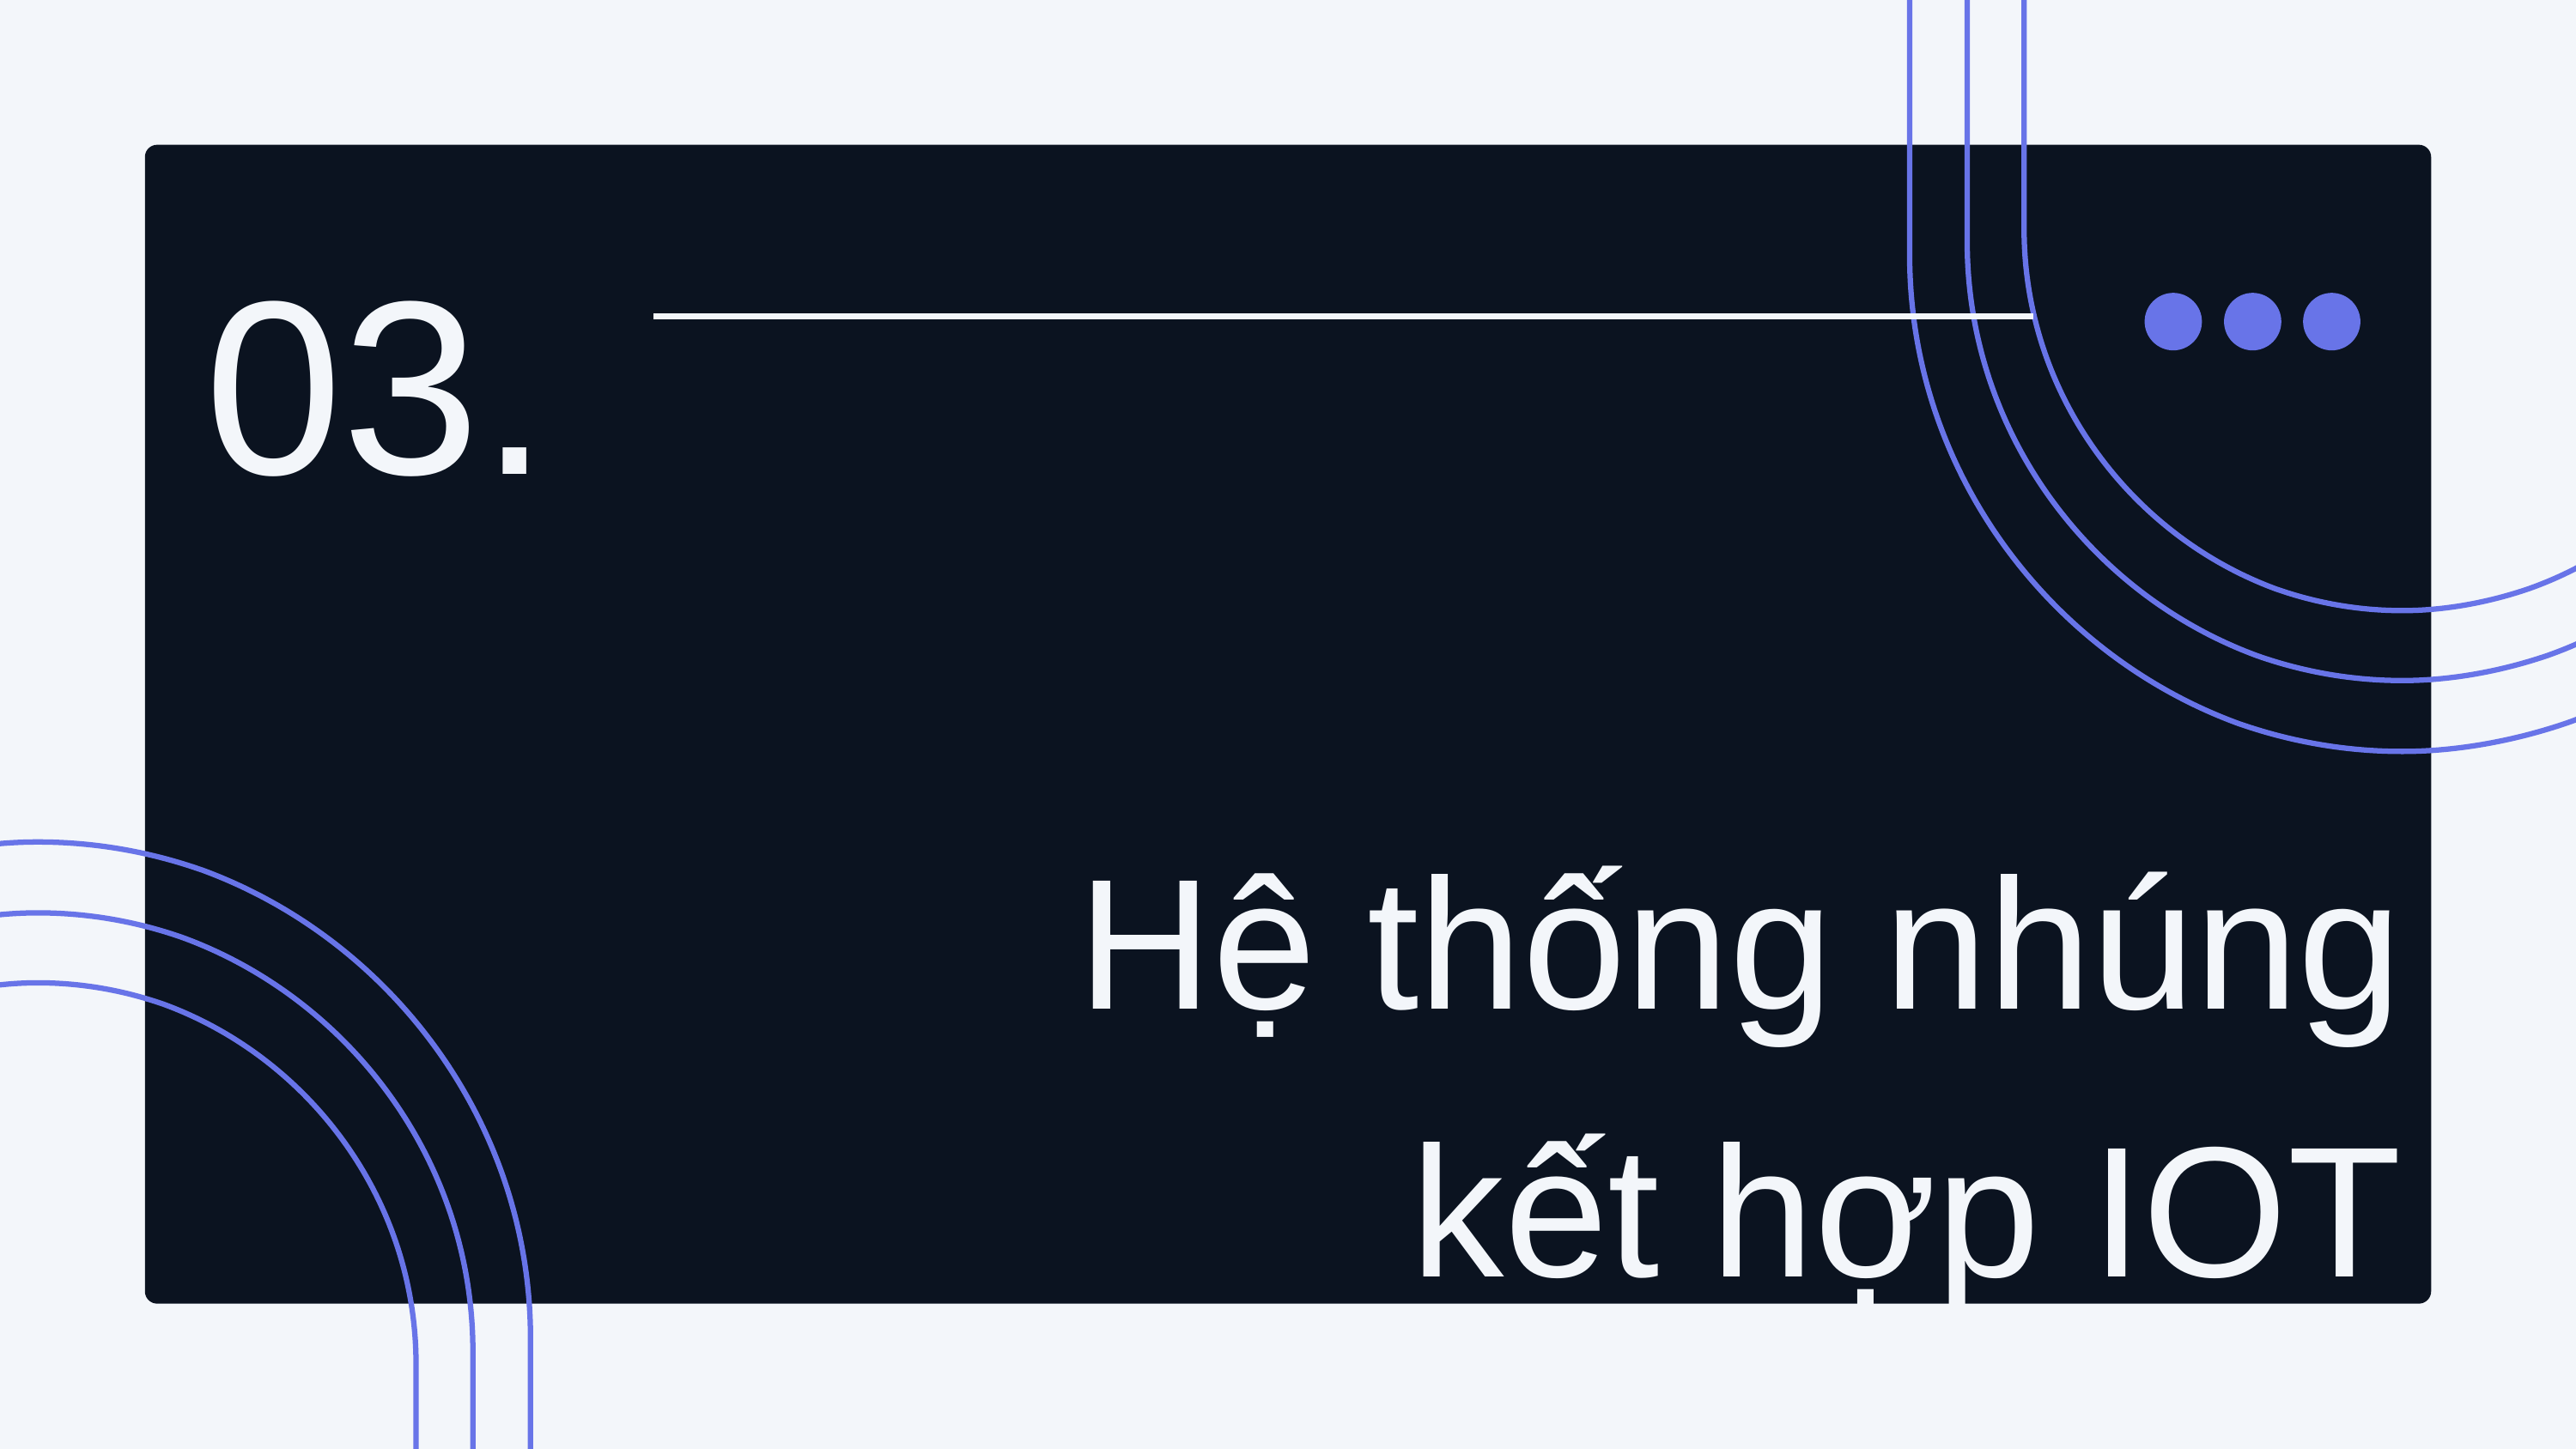

03.

Hệ thống nhúng kết hợp IOT